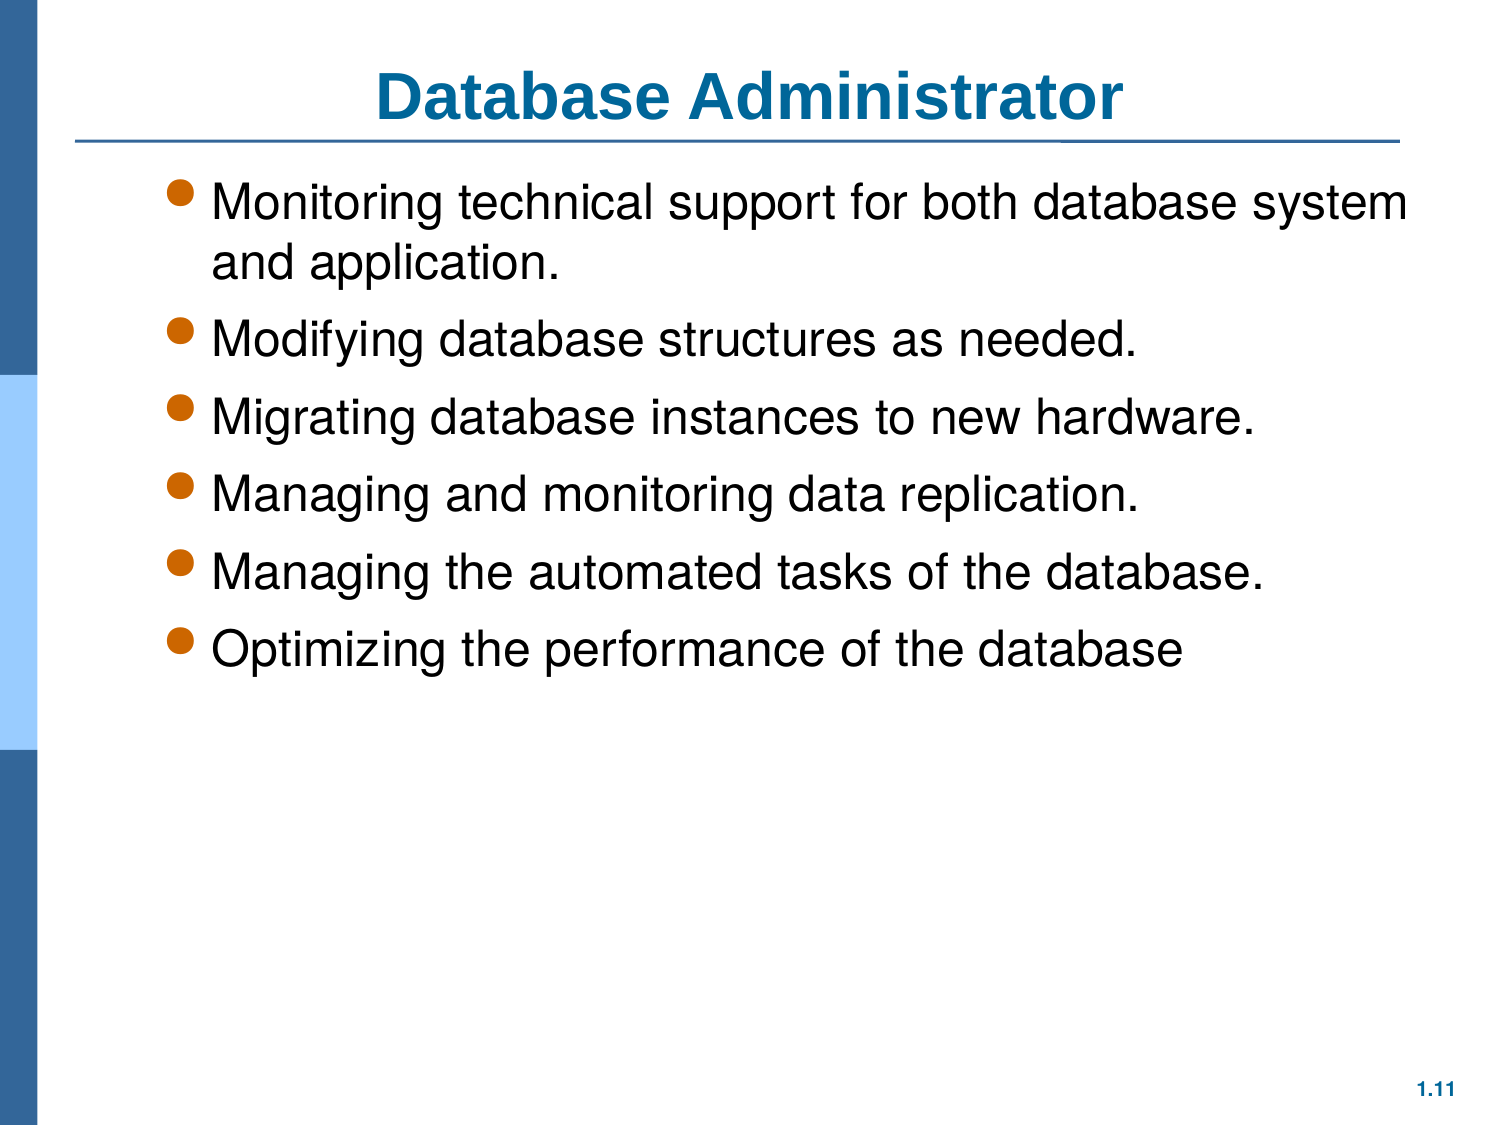

# Database Administrator
Monitoring technical support for both database system and application.
Modifying database structures as needed.
Migrating database instances to new hardware.
Managing and monitoring data replication.
Managing the automated tasks of the database.
Optimizing the performance of the database